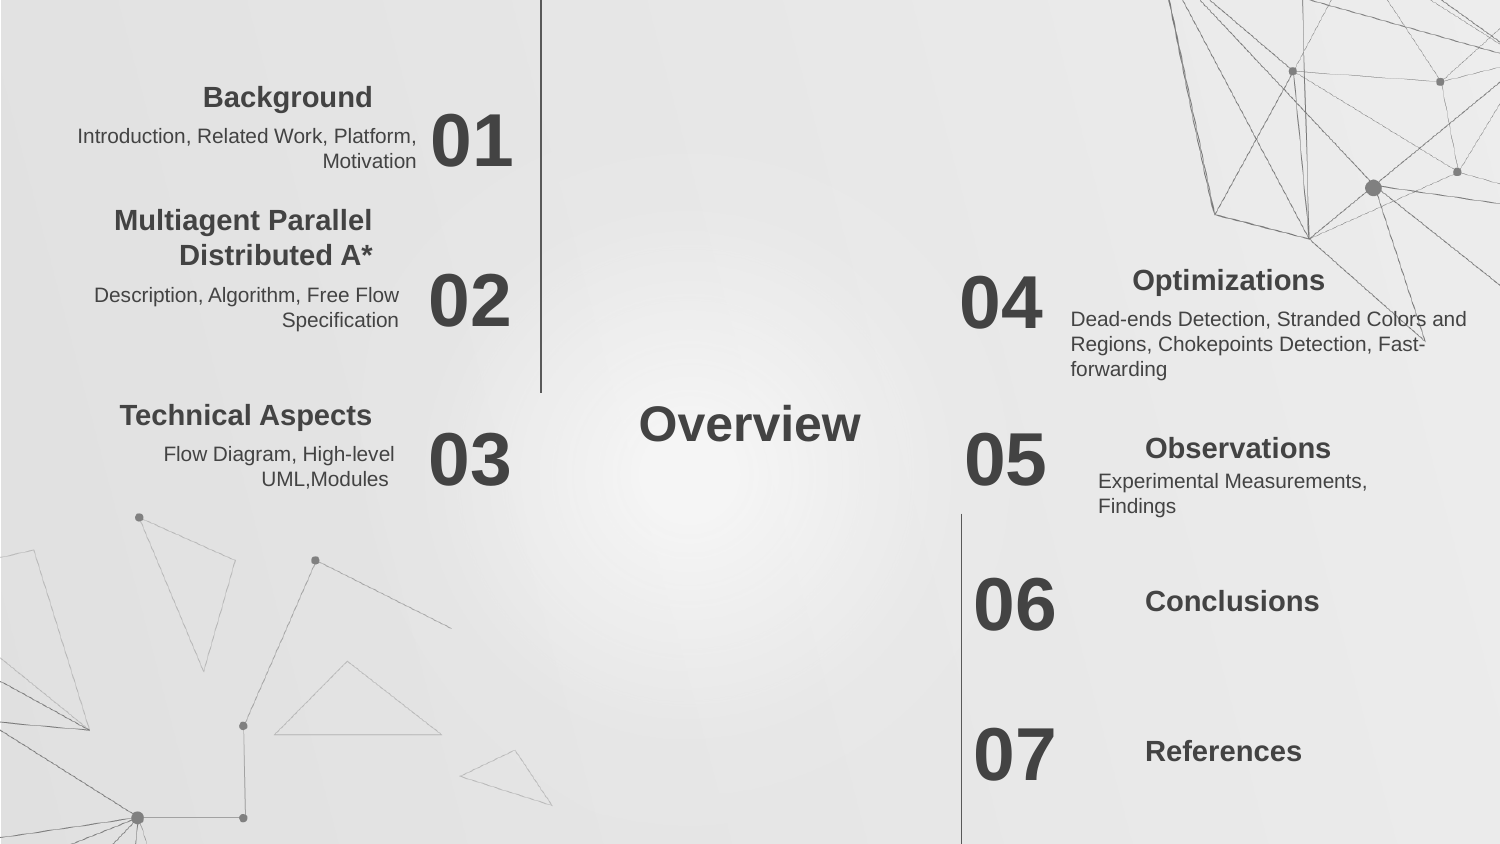

Background
01
Introduction, Related Work, Platform, Motivation
Multiagent Parallel Distributed A*
Optimizations
02
04
Description, Algorithm, Free Flow Specification
Dead-ends Detection, Stranded Colors and Regions, Chokepoints Detection, Fast-forwarding
# Overview
Technical Aspects
Observations
03
05
Flow Diagram, High-level UML,Modules
Experimental Measurements, Findings
Conclusions
06
References
07